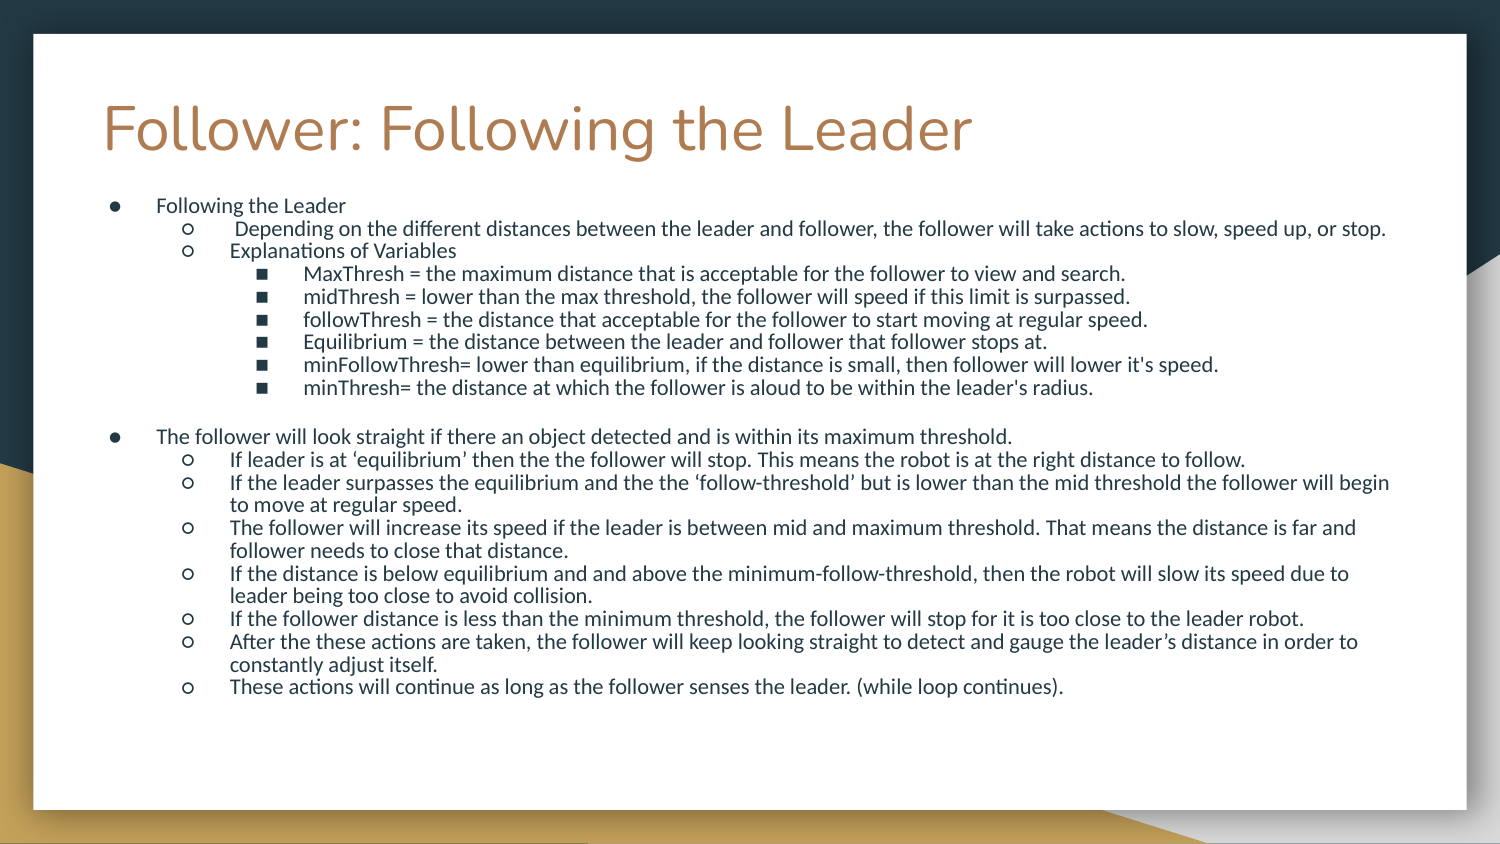

# Follower: Following the Leader

Following the Leader
 Depending on the different distances between the leader and follower, the follower will take actions to slow, speed up, or stop.
Explanations of Variables
MaxThresh = the maximum distance that is acceptable for the follower to view and search.
midThresh = lower than the max threshold, the follower will speed if this limit is surpassed.
followThresh = the distance that acceptable for the follower to start moving at regular speed.
Equilibrium = the distance between the leader and follower that follower stops at.
minFollowThresh= lower than equilibrium, if the distance is small, then follower will lower it's speed.
minThresh= the distance at which the follower is aloud to be within the leader's radius.

The follower will look straight if there an object detected and is within its maximum threshold.
If leader is at ‘equilibrium’ then the the follower will stop. This means the robot is at the right distance to follow.
If the leader surpasses the equilibrium and the the ‘follow-threshold’ but is lower than the mid threshold the follower will begin to move at regular speed.
The follower will increase its speed if the leader is between mid and maximum threshold. That means the distance is far and follower needs to close that distance.
If the distance is below equilibrium and and above the minimum-follow-threshold, then the robot will slow its speed due to leader being too close to avoid collision.
If the follower distance is less than the minimum threshold, the follower will stop for it is too close to the leader robot.
After the these actions are taken, the follower will keep looking straight to detect and gauge the leader’s distance in order to constantly adjust itself.
These actions will continue as long as the follower senses the leader. (while loop continues).